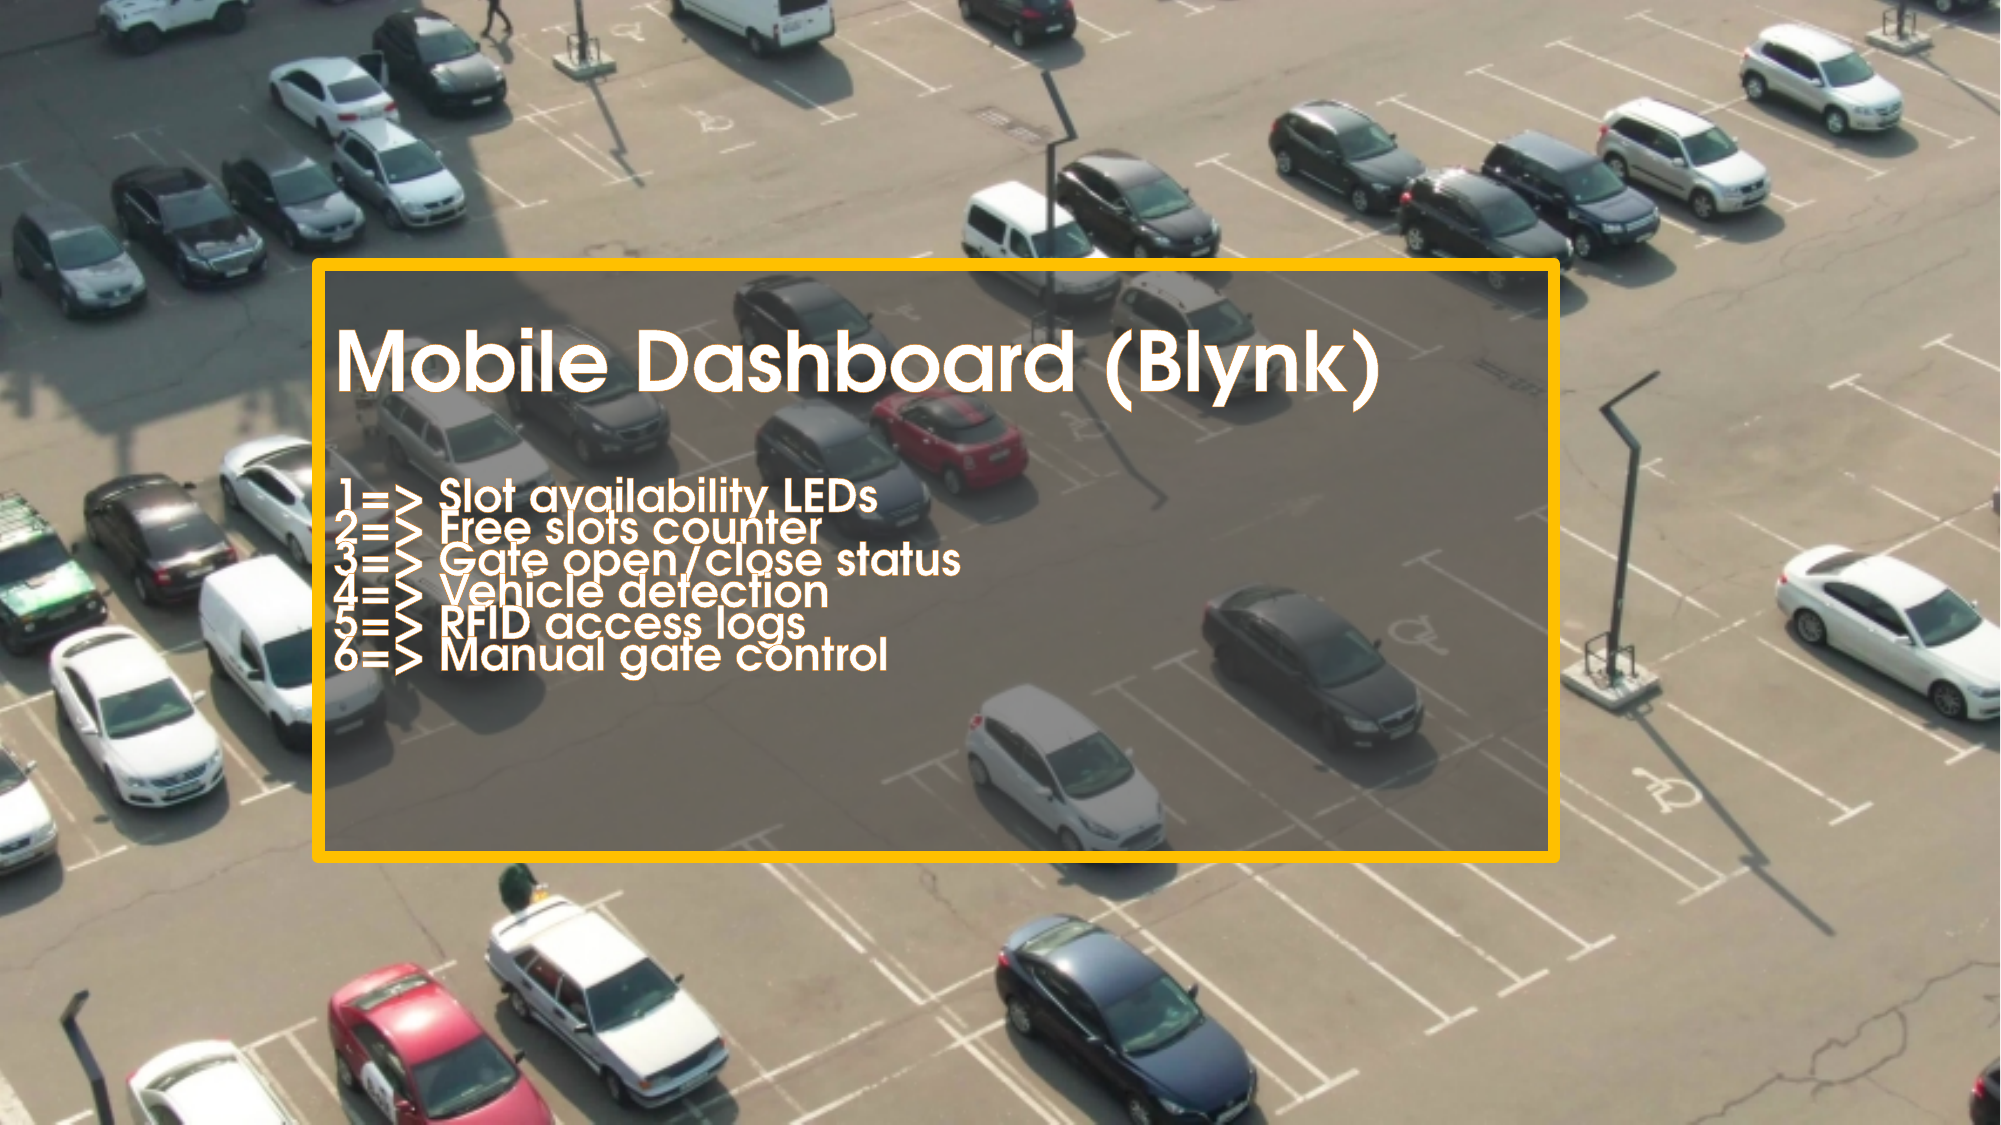

# Mobile Dashboard (Blynk) 1=> Slot availability LEDs 2=> Free slots counter 3=> Gate open/close status 4=> Vehicle detection 5=> RFID access logs 6=> Manual gate control